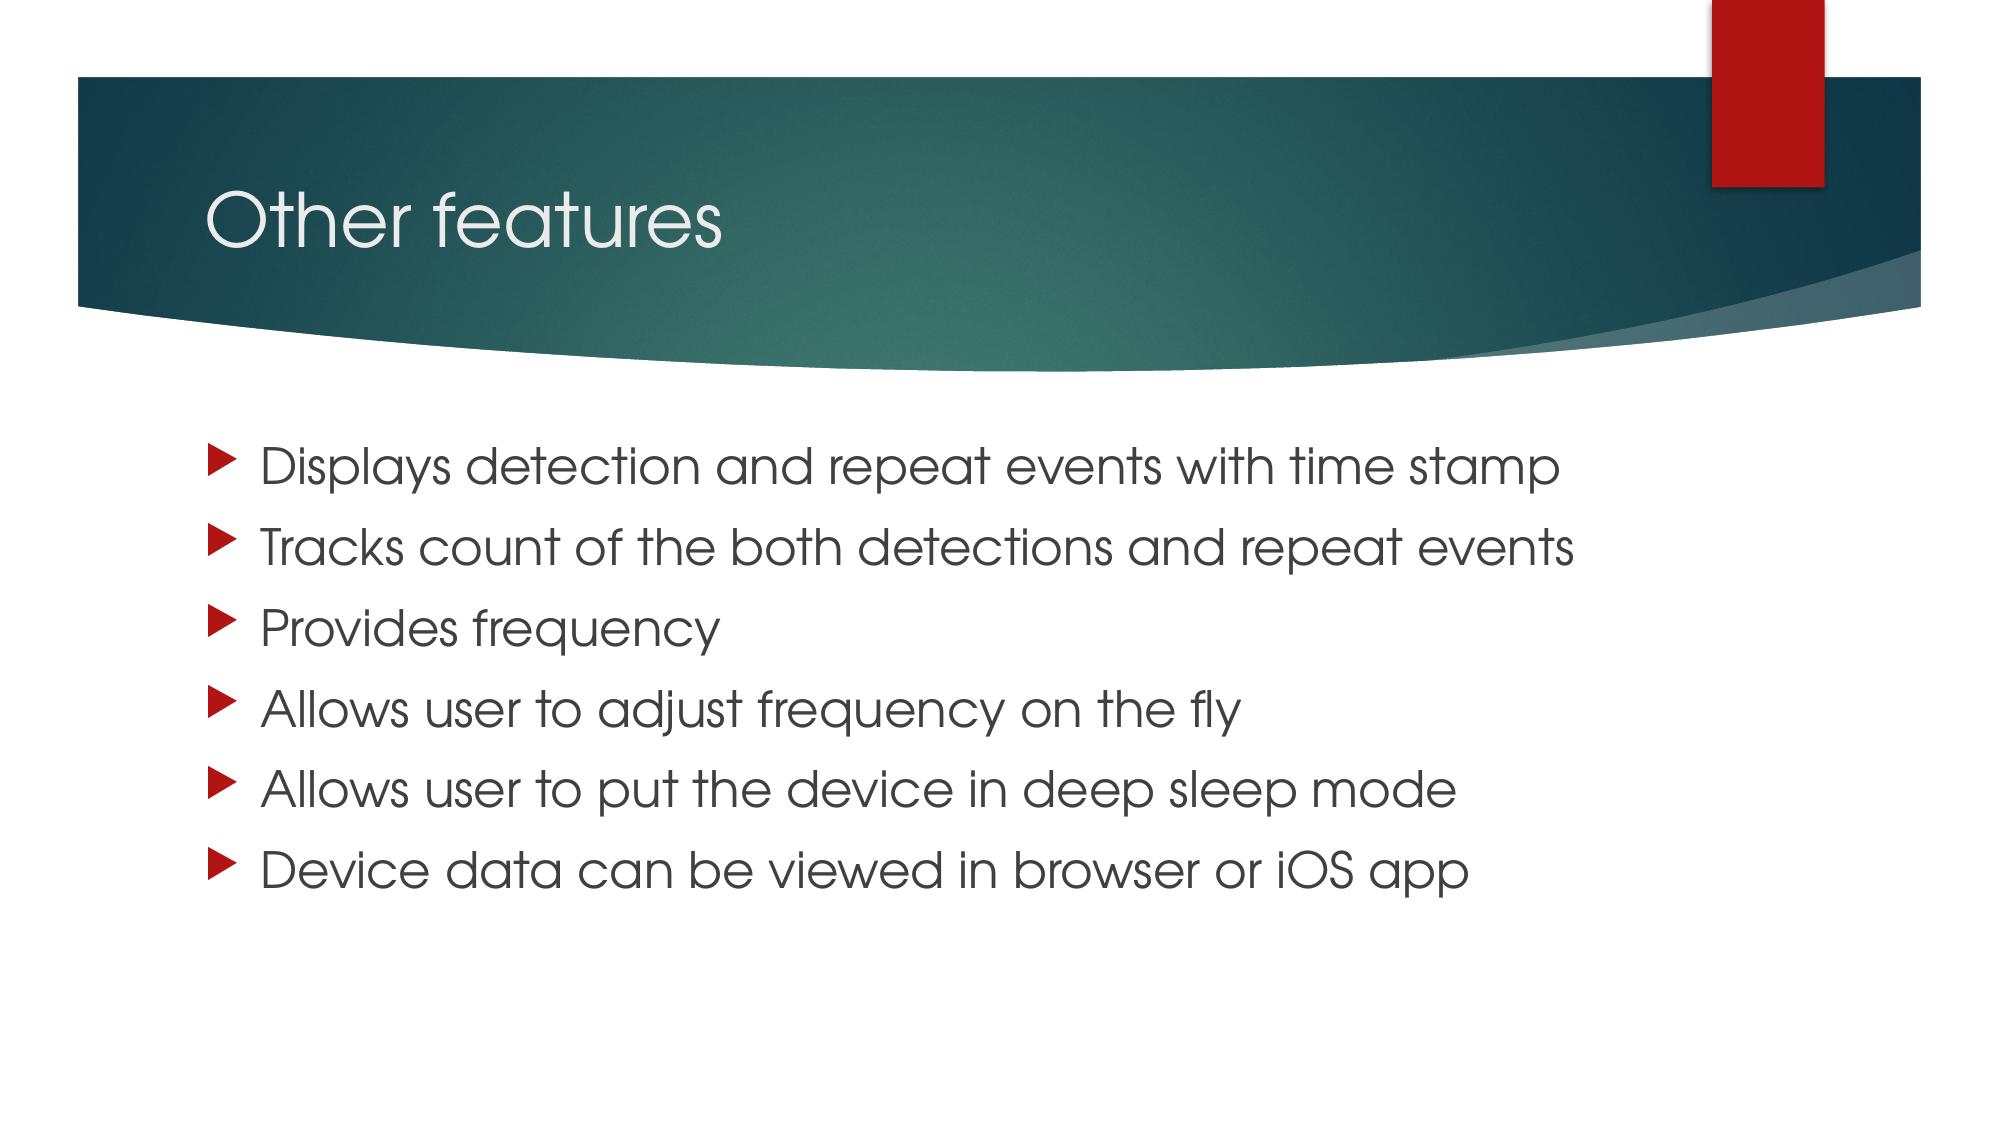

# Other features
Displays detection and repeat events with time stamp
Tracks count of the both detections and repeat events
Provides frequency
Allows user to adjust frequency on the fly
Allows user to put the device in deep sleep mode
Device data can be viewed in browser or iOS app